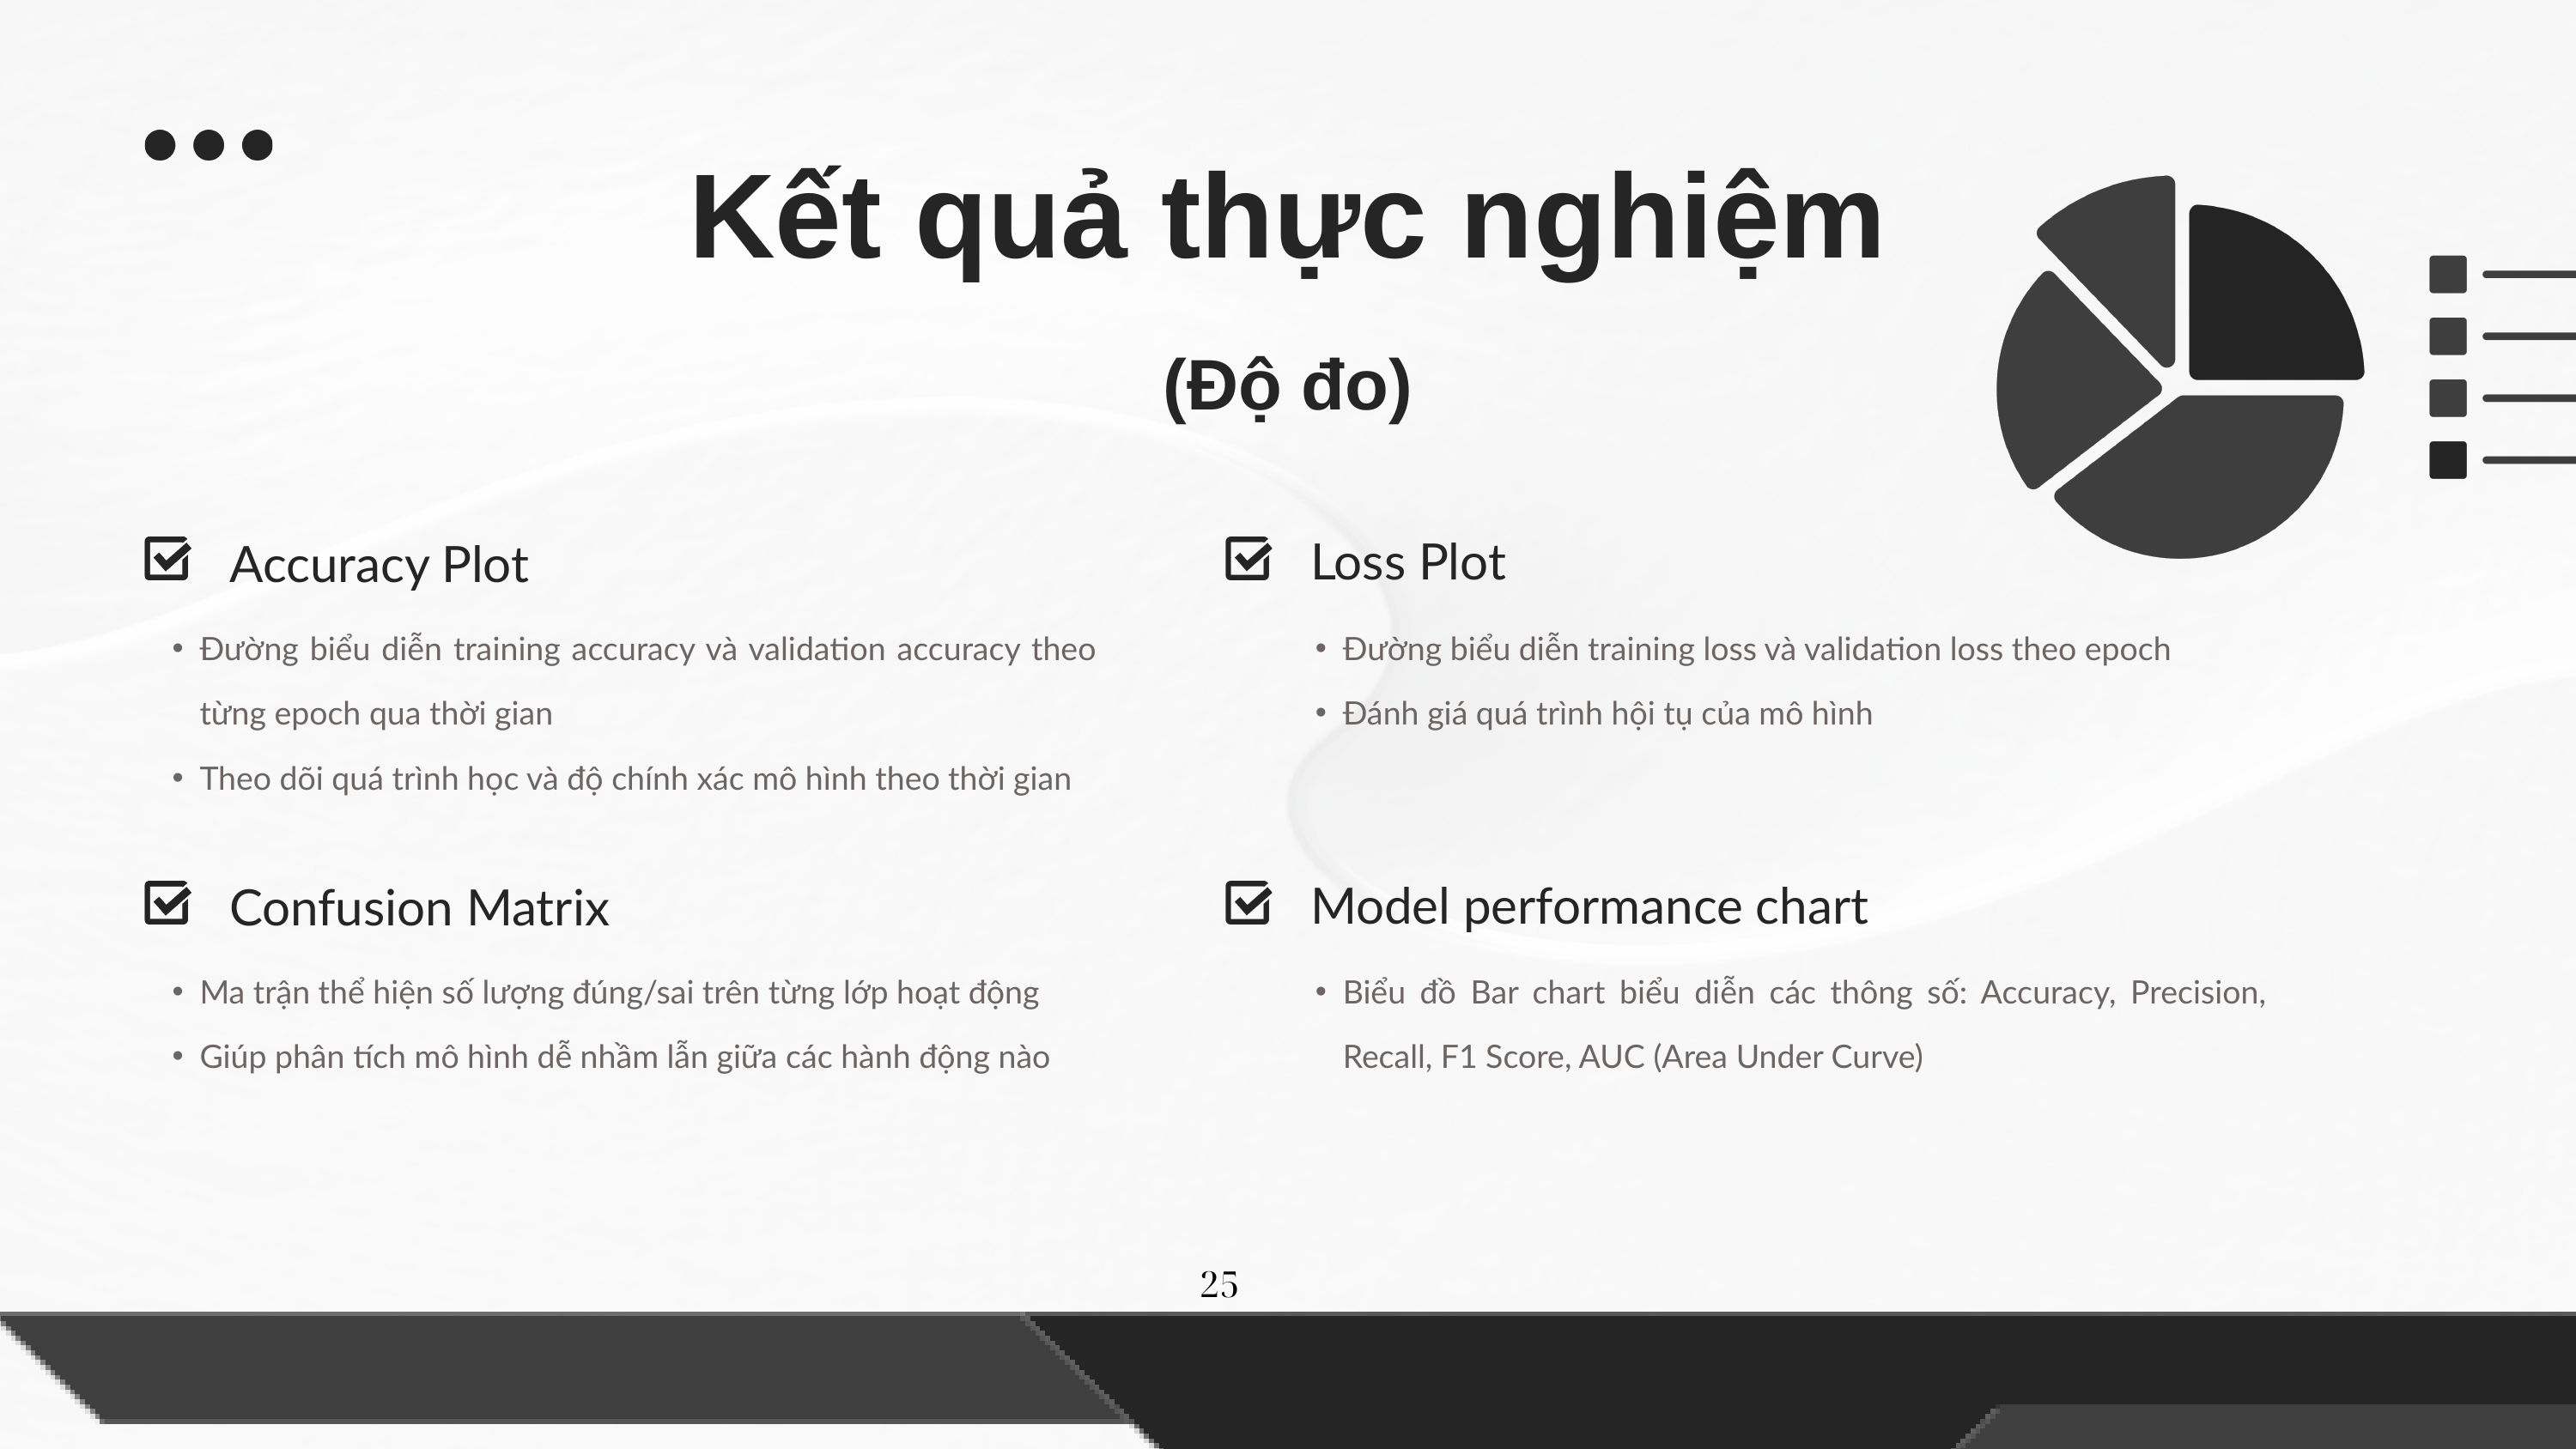

Kết quả thực nghiệm
(Độ đo)

Loss Plot
Accuracy Plot

Đường biểu diễn training accuracy và validation accuracy theo từng epoch qua thời gian
Theo dõi quá trình học và độ chính xác mô hình theo thời gian

Đường biểu diễn training loss và validation loss theo epoch
Đánh giá quá trình hội tụ của mô hình

Model performance chart
Confusion Matrix

Biểu đồ Bar chart biểu diễn các thông số: Accuracy, Precision, Recall, F1 Score, AUC (Area Under Curve)

Ma trận thể hiện số lượng đúng/sai trên từng lớp hoạt động
Giúp phân tích mô hình dễ nhầm lẫn giữa các hành động nào

25